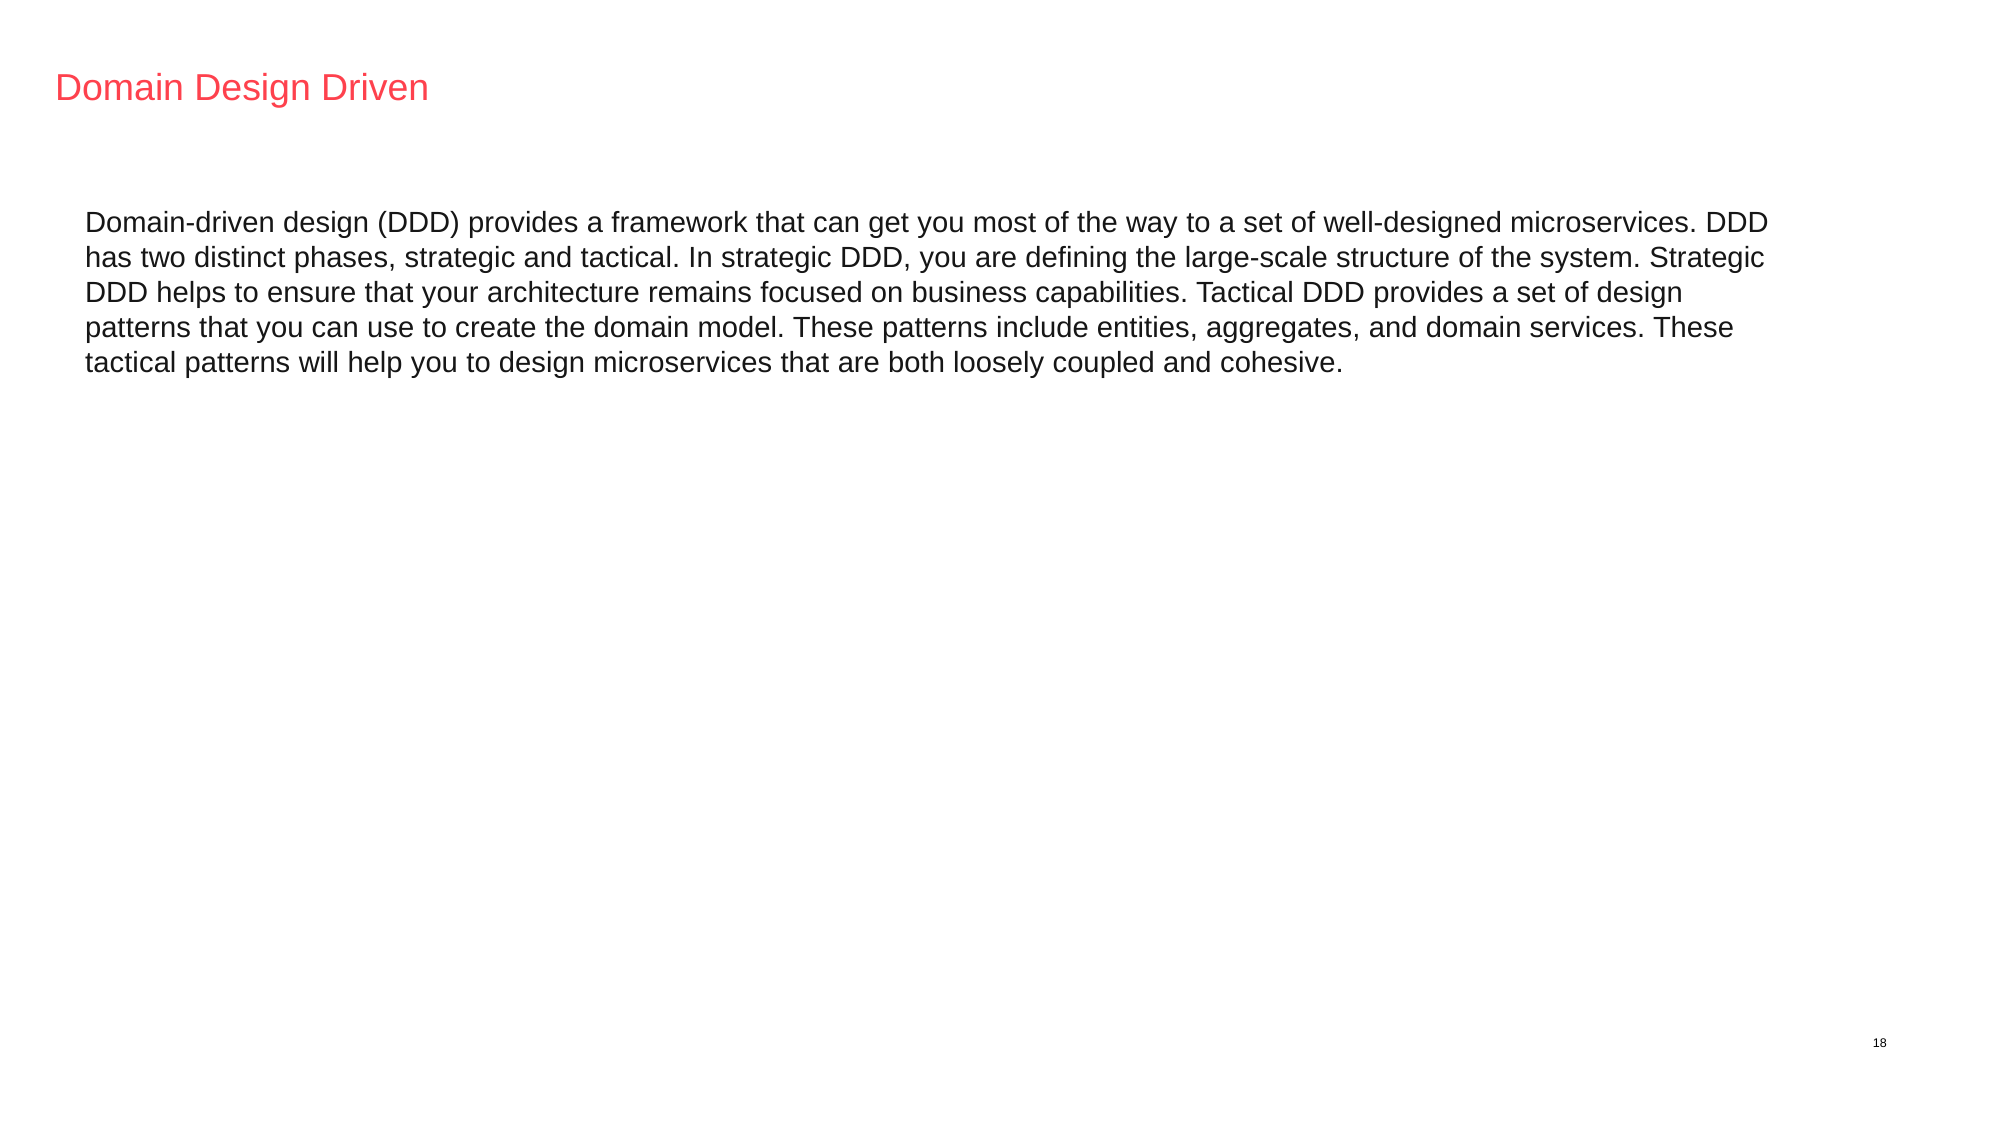

Domain Design Driven
Domain-driven design (DDD) provides a framework that can get you most of the way to a set of well-designed microservices. DDD has two distinct phases, strategic and tactical. In strategic DDD, you are defining the large-scale structure of the system. Strategic DDD helps to ensure that your architecture remains focused on business capabilities. Tactical DDD provides a set of design patterns that you can use to create the domain model. These patterns include entities, aggregates, and domain services. These tactical patterns will help you to design microservices that are both loosely coupled and cohesive.
18